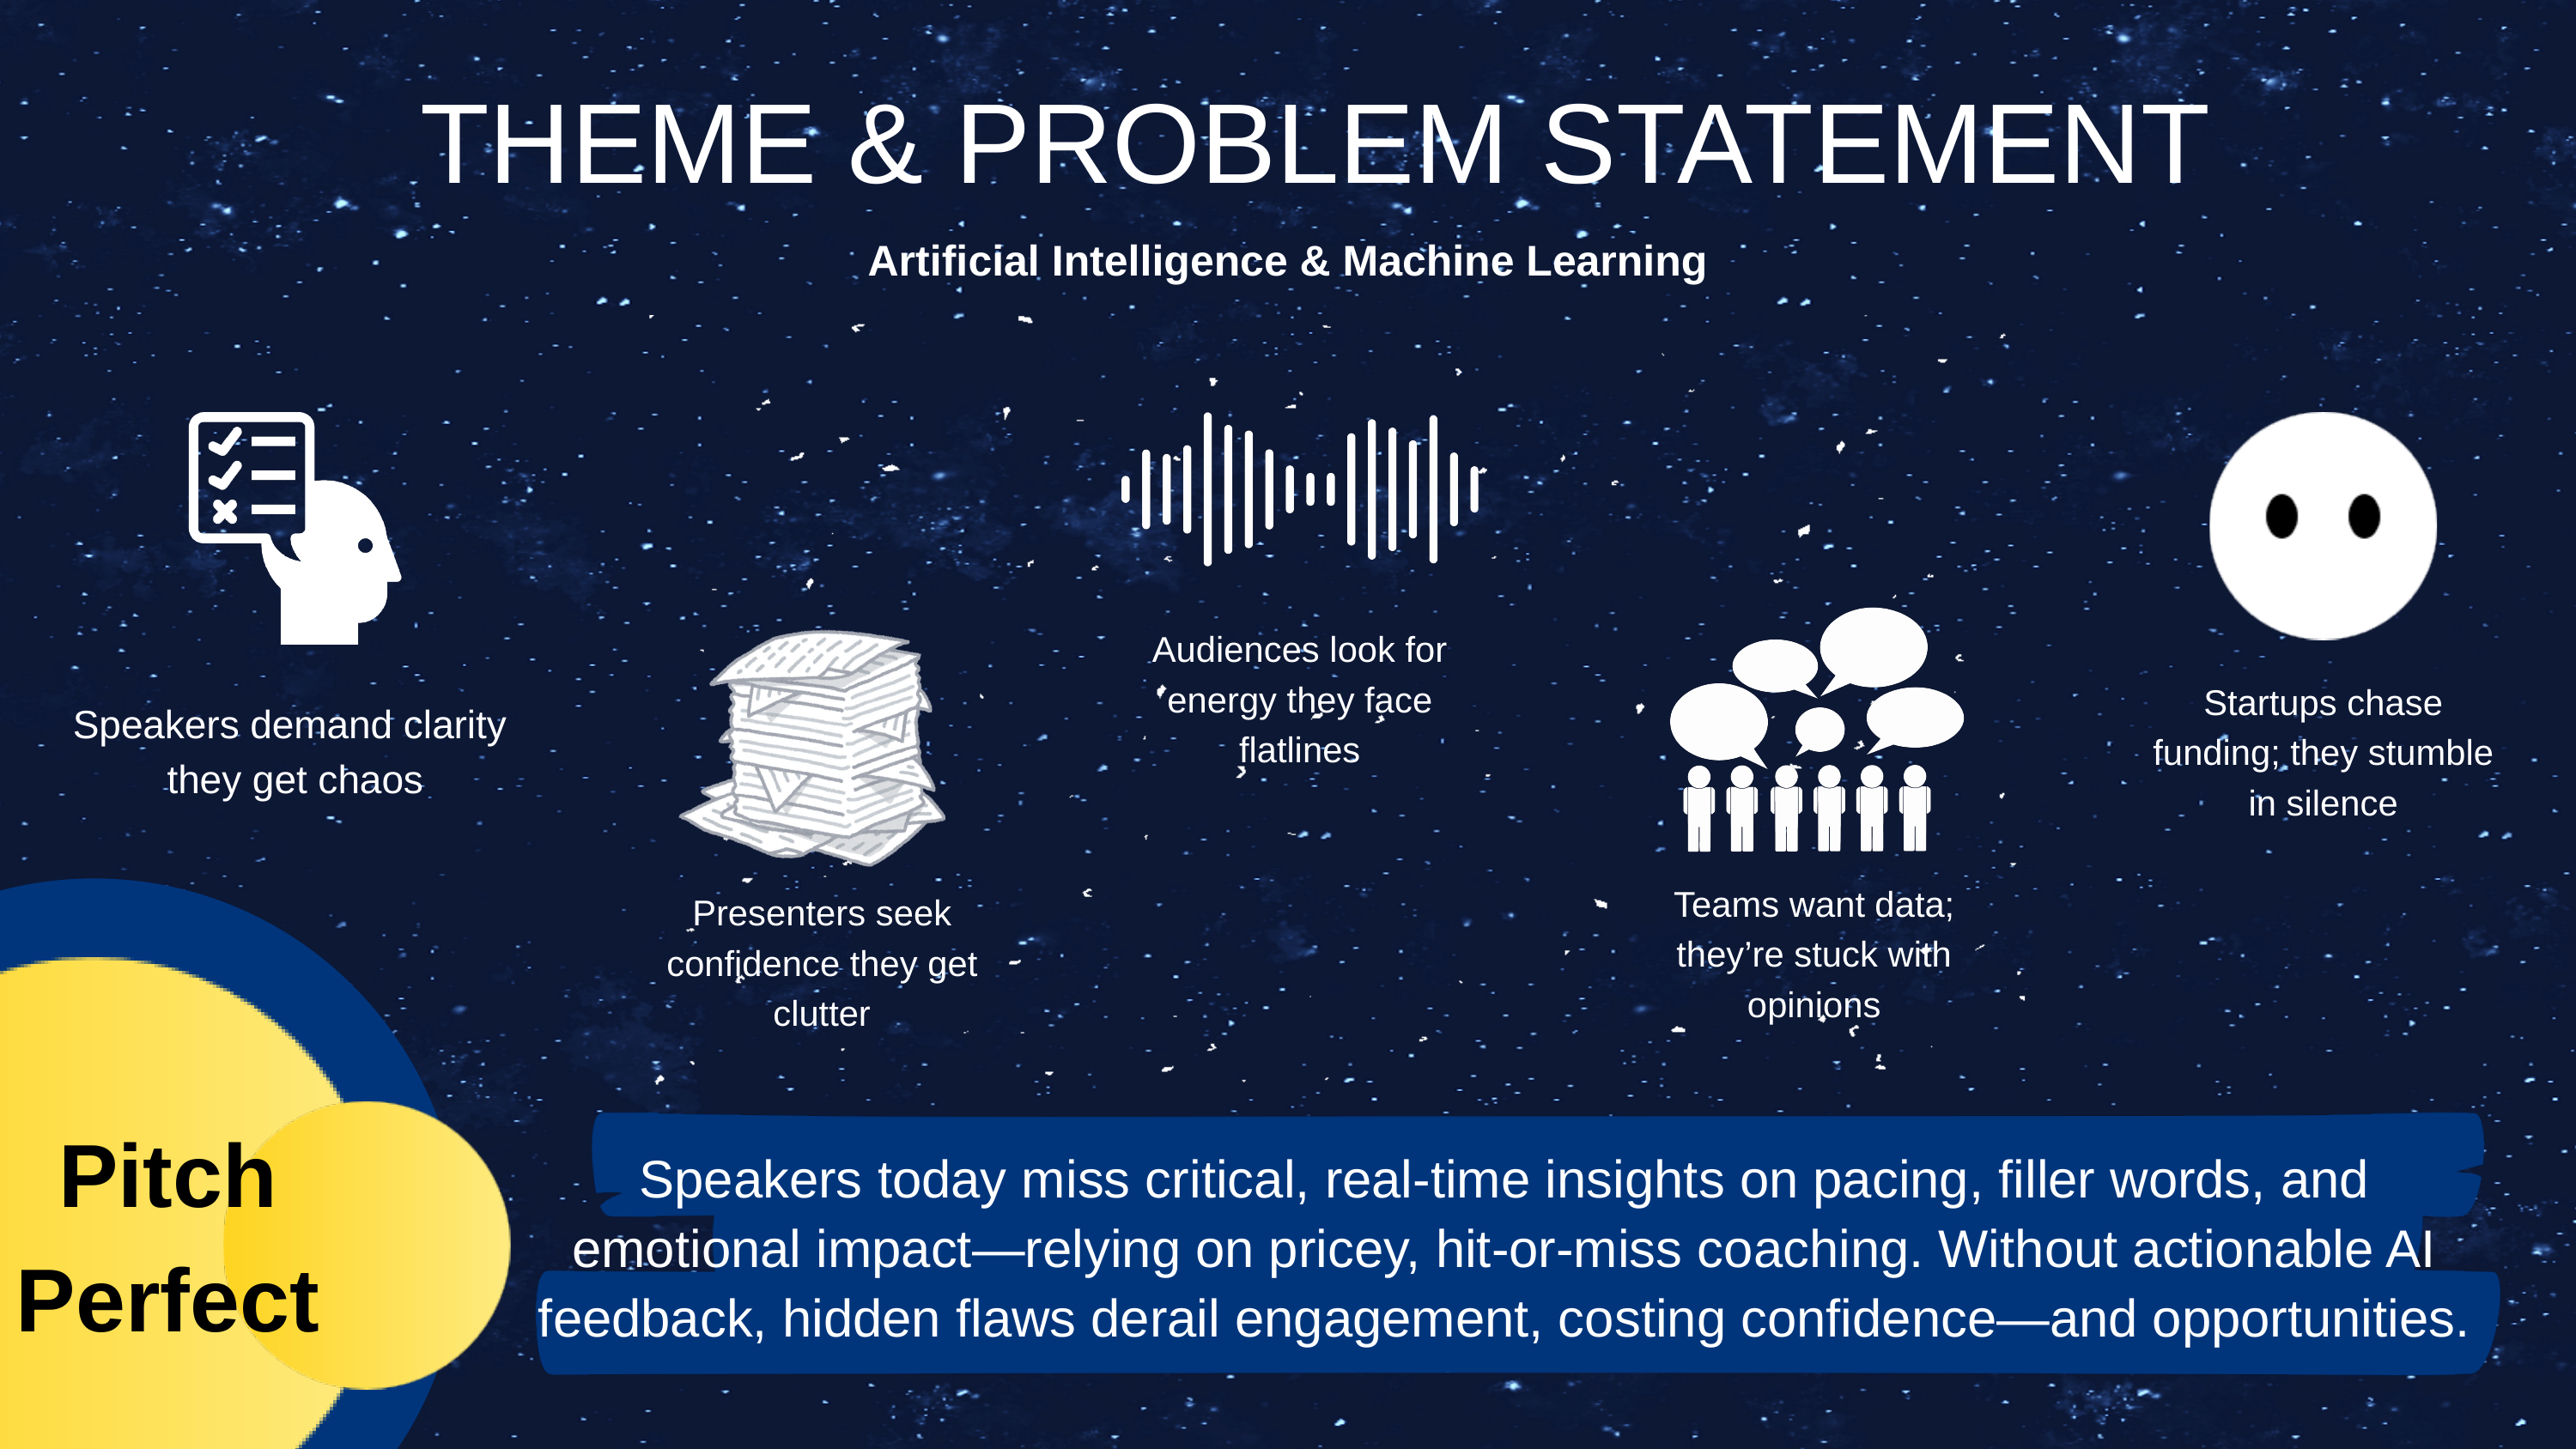

THEME & PROBLEM STATEMENT

Artificial Intelligence & Machine Learning

Speakers demand clarity
they get chaos

Audiences look for energy they face flatlines

Startups chase funding; they stumble in silence

Teams want data; they’re stuck with opinions

Pitch
Perfect

Presenters seek confidence they get clutter

Speakers today miss critical, real‑time insights on pacing, filler words, and emotional impact—relying on pricey, hit‑or‑miss coaching. Without actionable AI feedback, hidden flaws derail engagement, costing confidence—and opportunities.